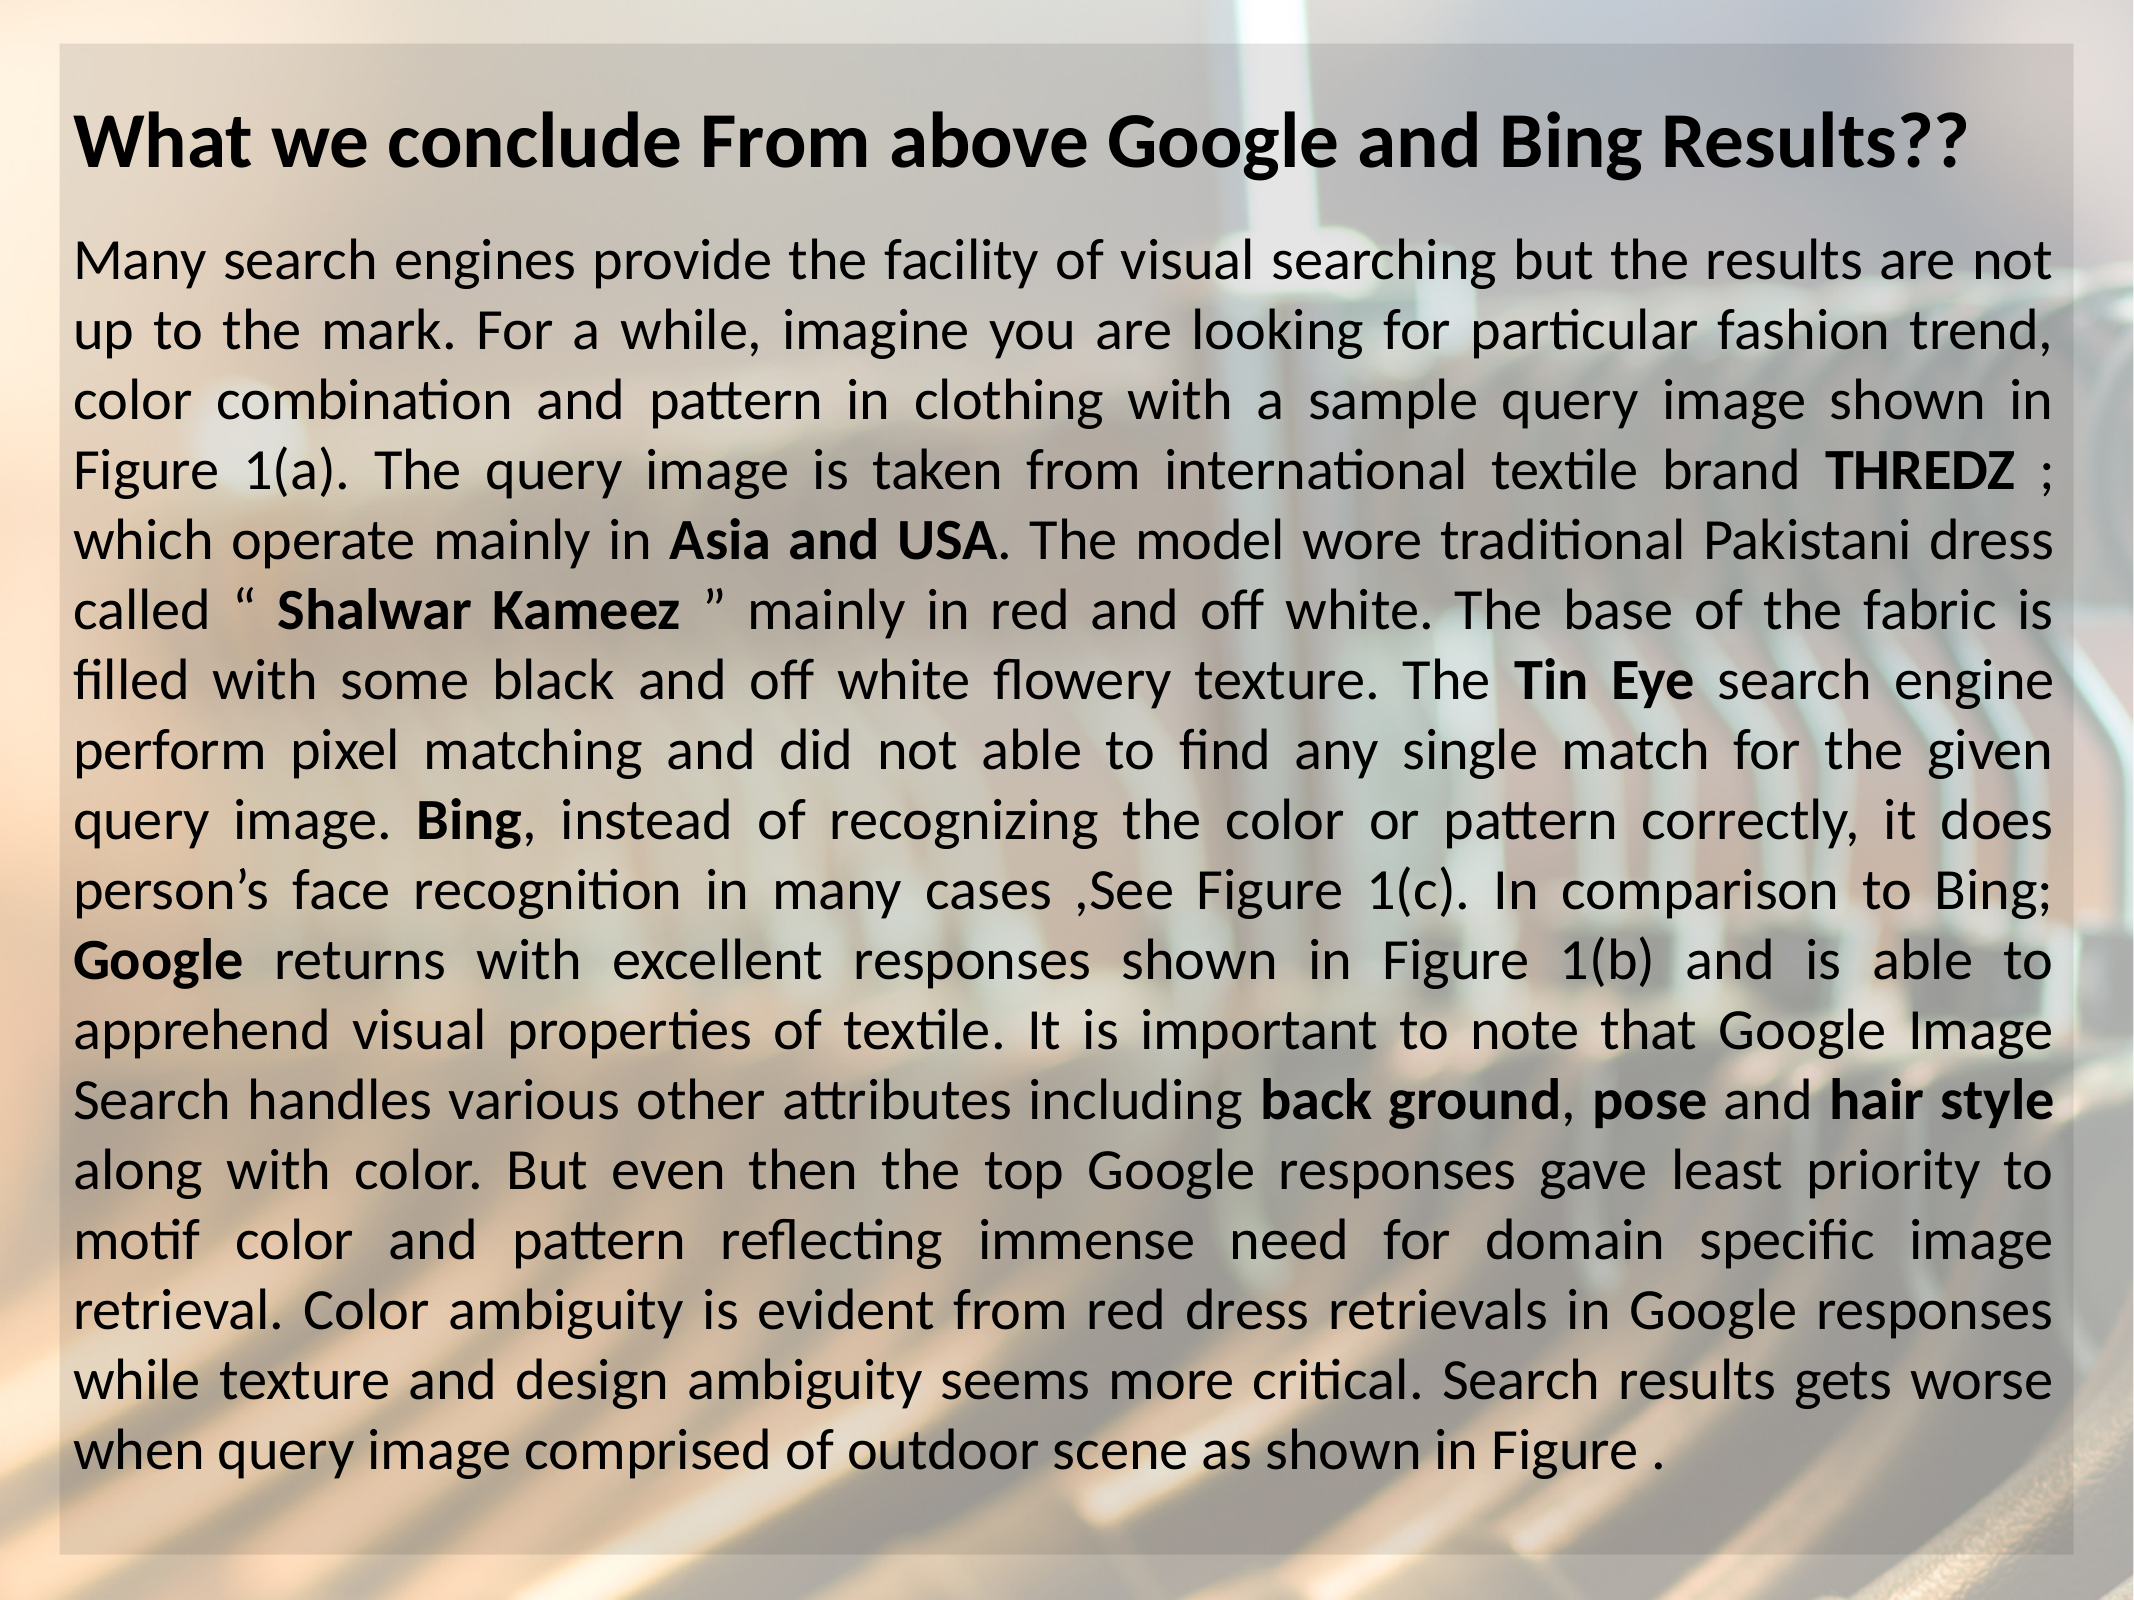

What we conclude From above Google and Bing Results??
Many search engines provide the facility of visual searching but the results are not up to the mark. For a while, imagine you are looking for particular fashion trend, color combination and pattern in clothing with a sample query image shown in Figure 1(a). The query image is taken from international textile brand THREDZ ; which operate mainly in Asia and USA. The model wore traditional Pakistani dress called “ Shalwar Kameez ” mainly in red and off white. The base of the fabric is filled with some black and off white flowery texture. The Tin Eye search engine perform pixel matching and did not able to find any single match for the given query image. Bing, instead of recognizing the color or pattern correctly, it does person’s face recognition in many cases ,See Figure 1(c). In comparison to Bing; Google returns with excellent responses shown in Figure 1(b) and is able to apprehend visual properties of textile. It is important to note that Google Image Search handles various other attributes including back ground, pose and hair style along with color. But even then the top Google responses gave least priority to motif color and pattern reflecting immense need for domain specific image retrieval. Color ambiguity is evident from red dress retrievals in Google responses while texture and design ambiguity seems more critical. Search results gets worse when query image comprised of outdoor scene as shown in Figure .